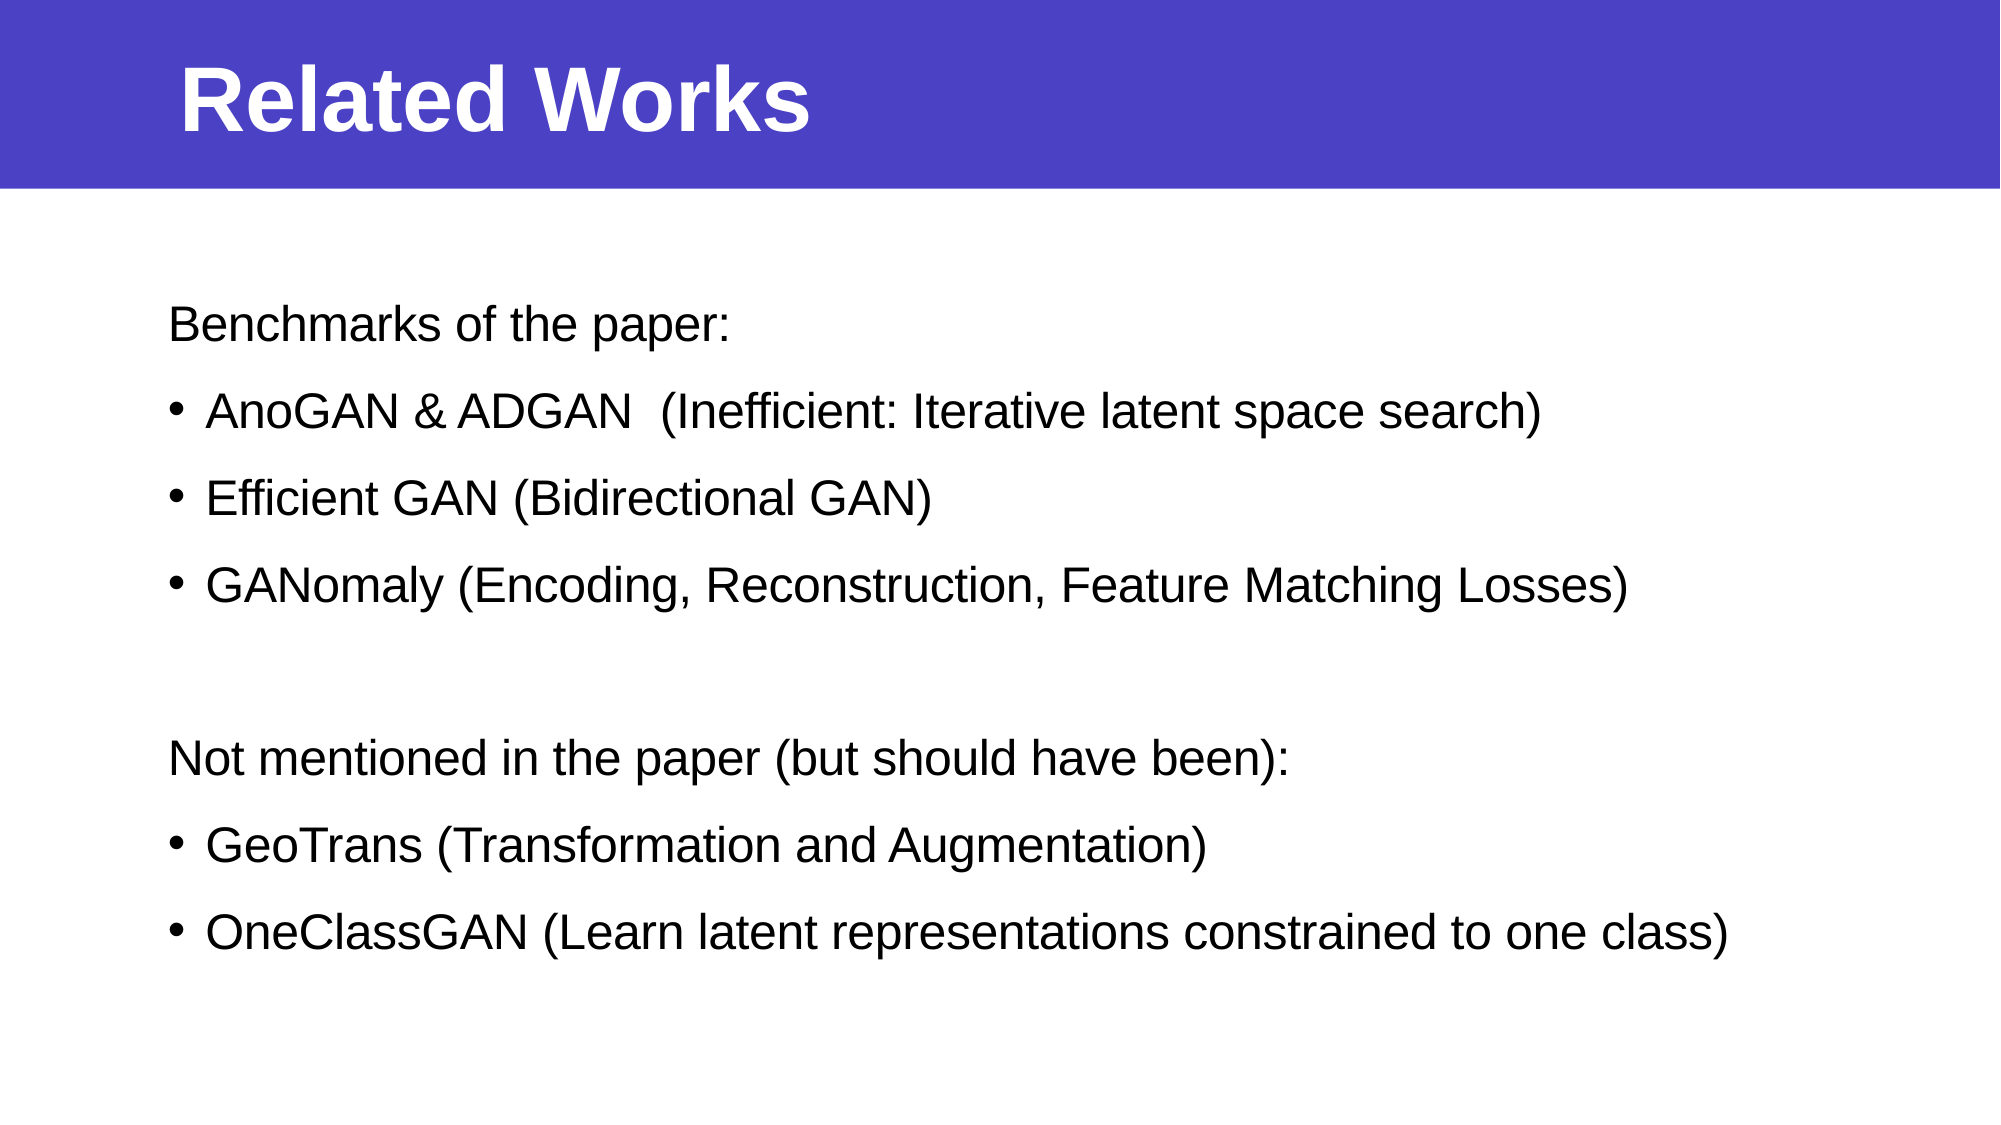

# Related Works
Benchmarks of the paper:
AnoGAN & ADGAN  (Inefficient: Iterative latent space search)
Efficient GAN (Bidirectional GAN)
GANomaly (Encoding, Reconstruction, Feature Matching Losses)

Not mentioned in the paper (but should have been):
GeoTrans (Transformation and Augmentation)
OneClassGAN (Learn latent representations constrained to one class)